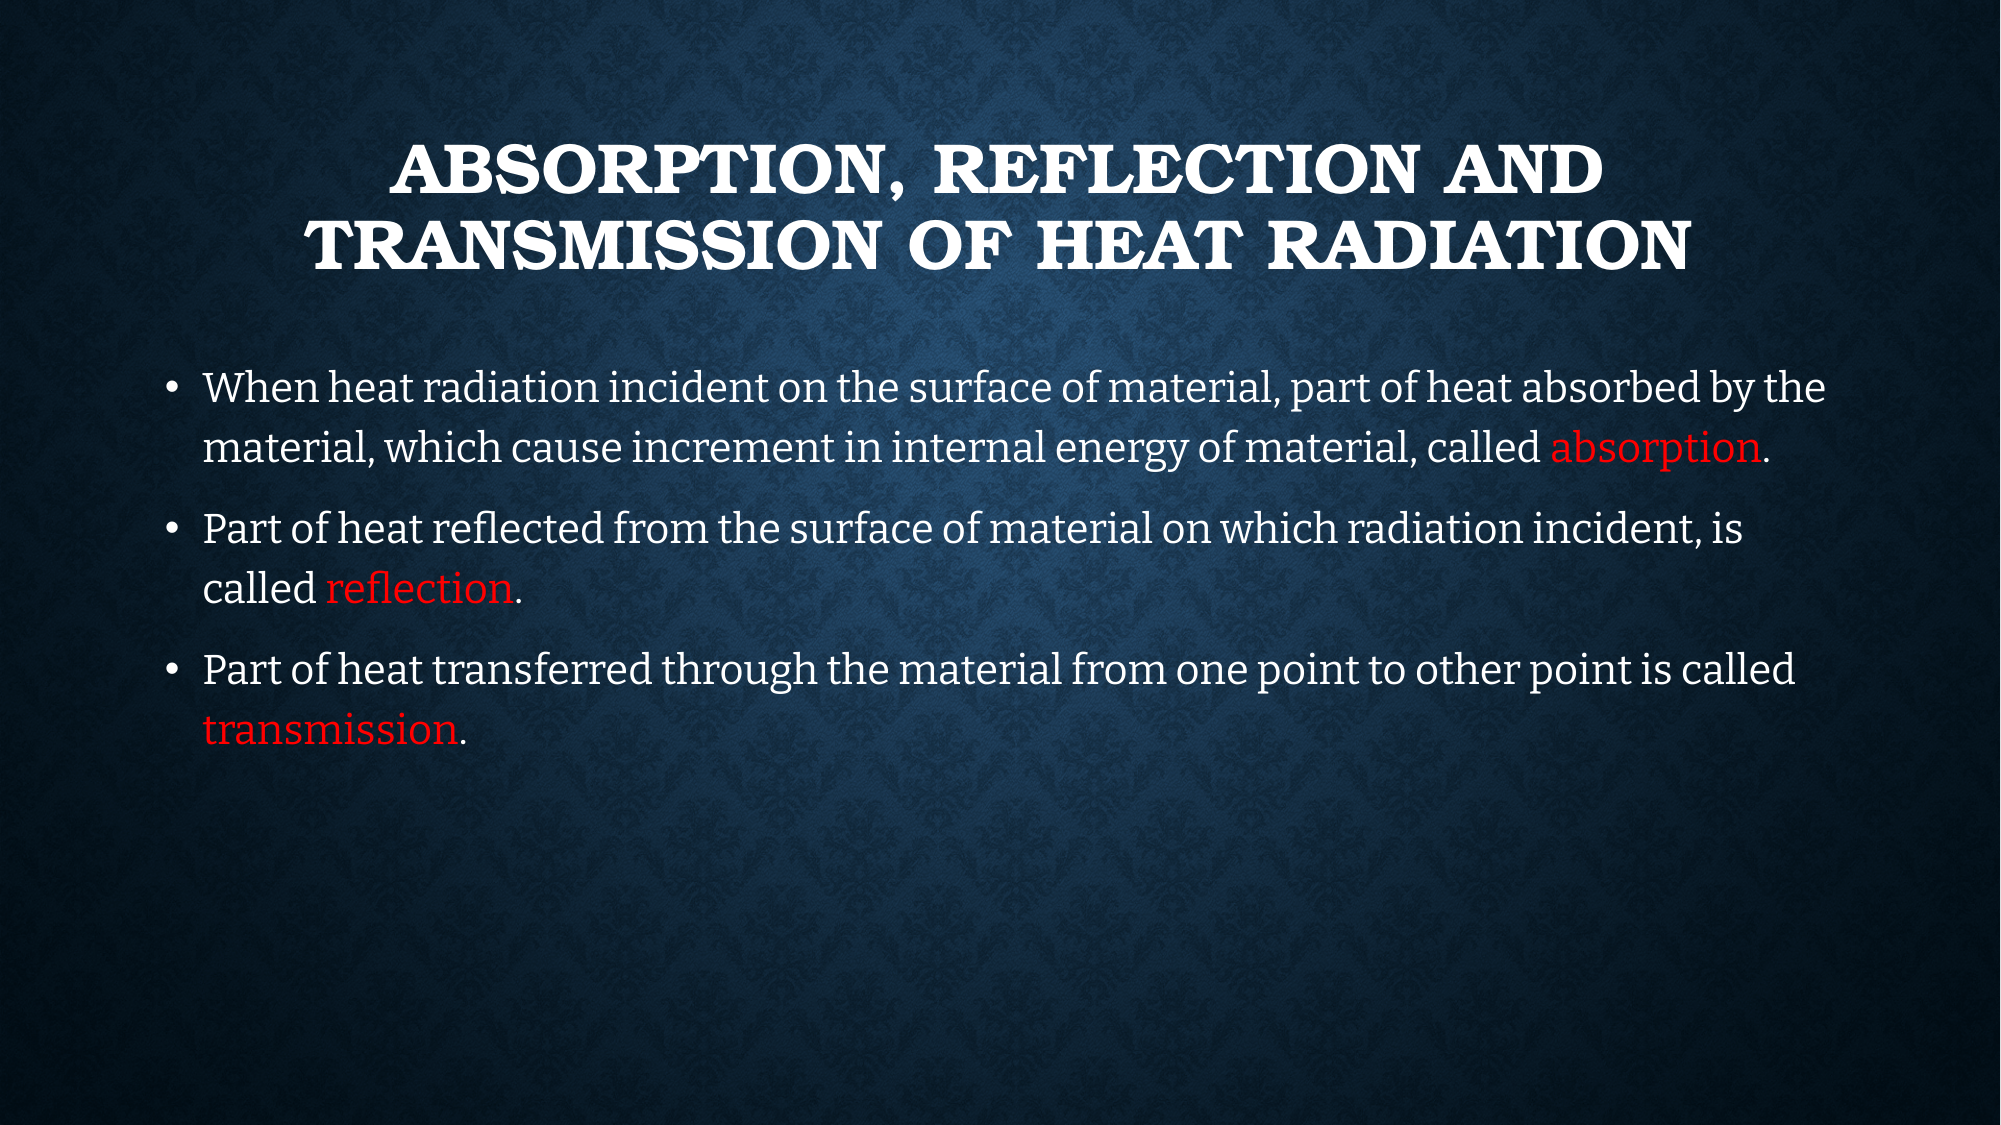

# Absorption, Reflection and Transmission of Heat Radiation
When heat radiation incident on the surface of material, part of heat absorbed by the material, which cause increment in internal energy of material, called absorption.
Part of heat reflected from the surface of material on which radiation incident, is called reflection.
Part of heat transferred through the material from one point to other point is called transmission.